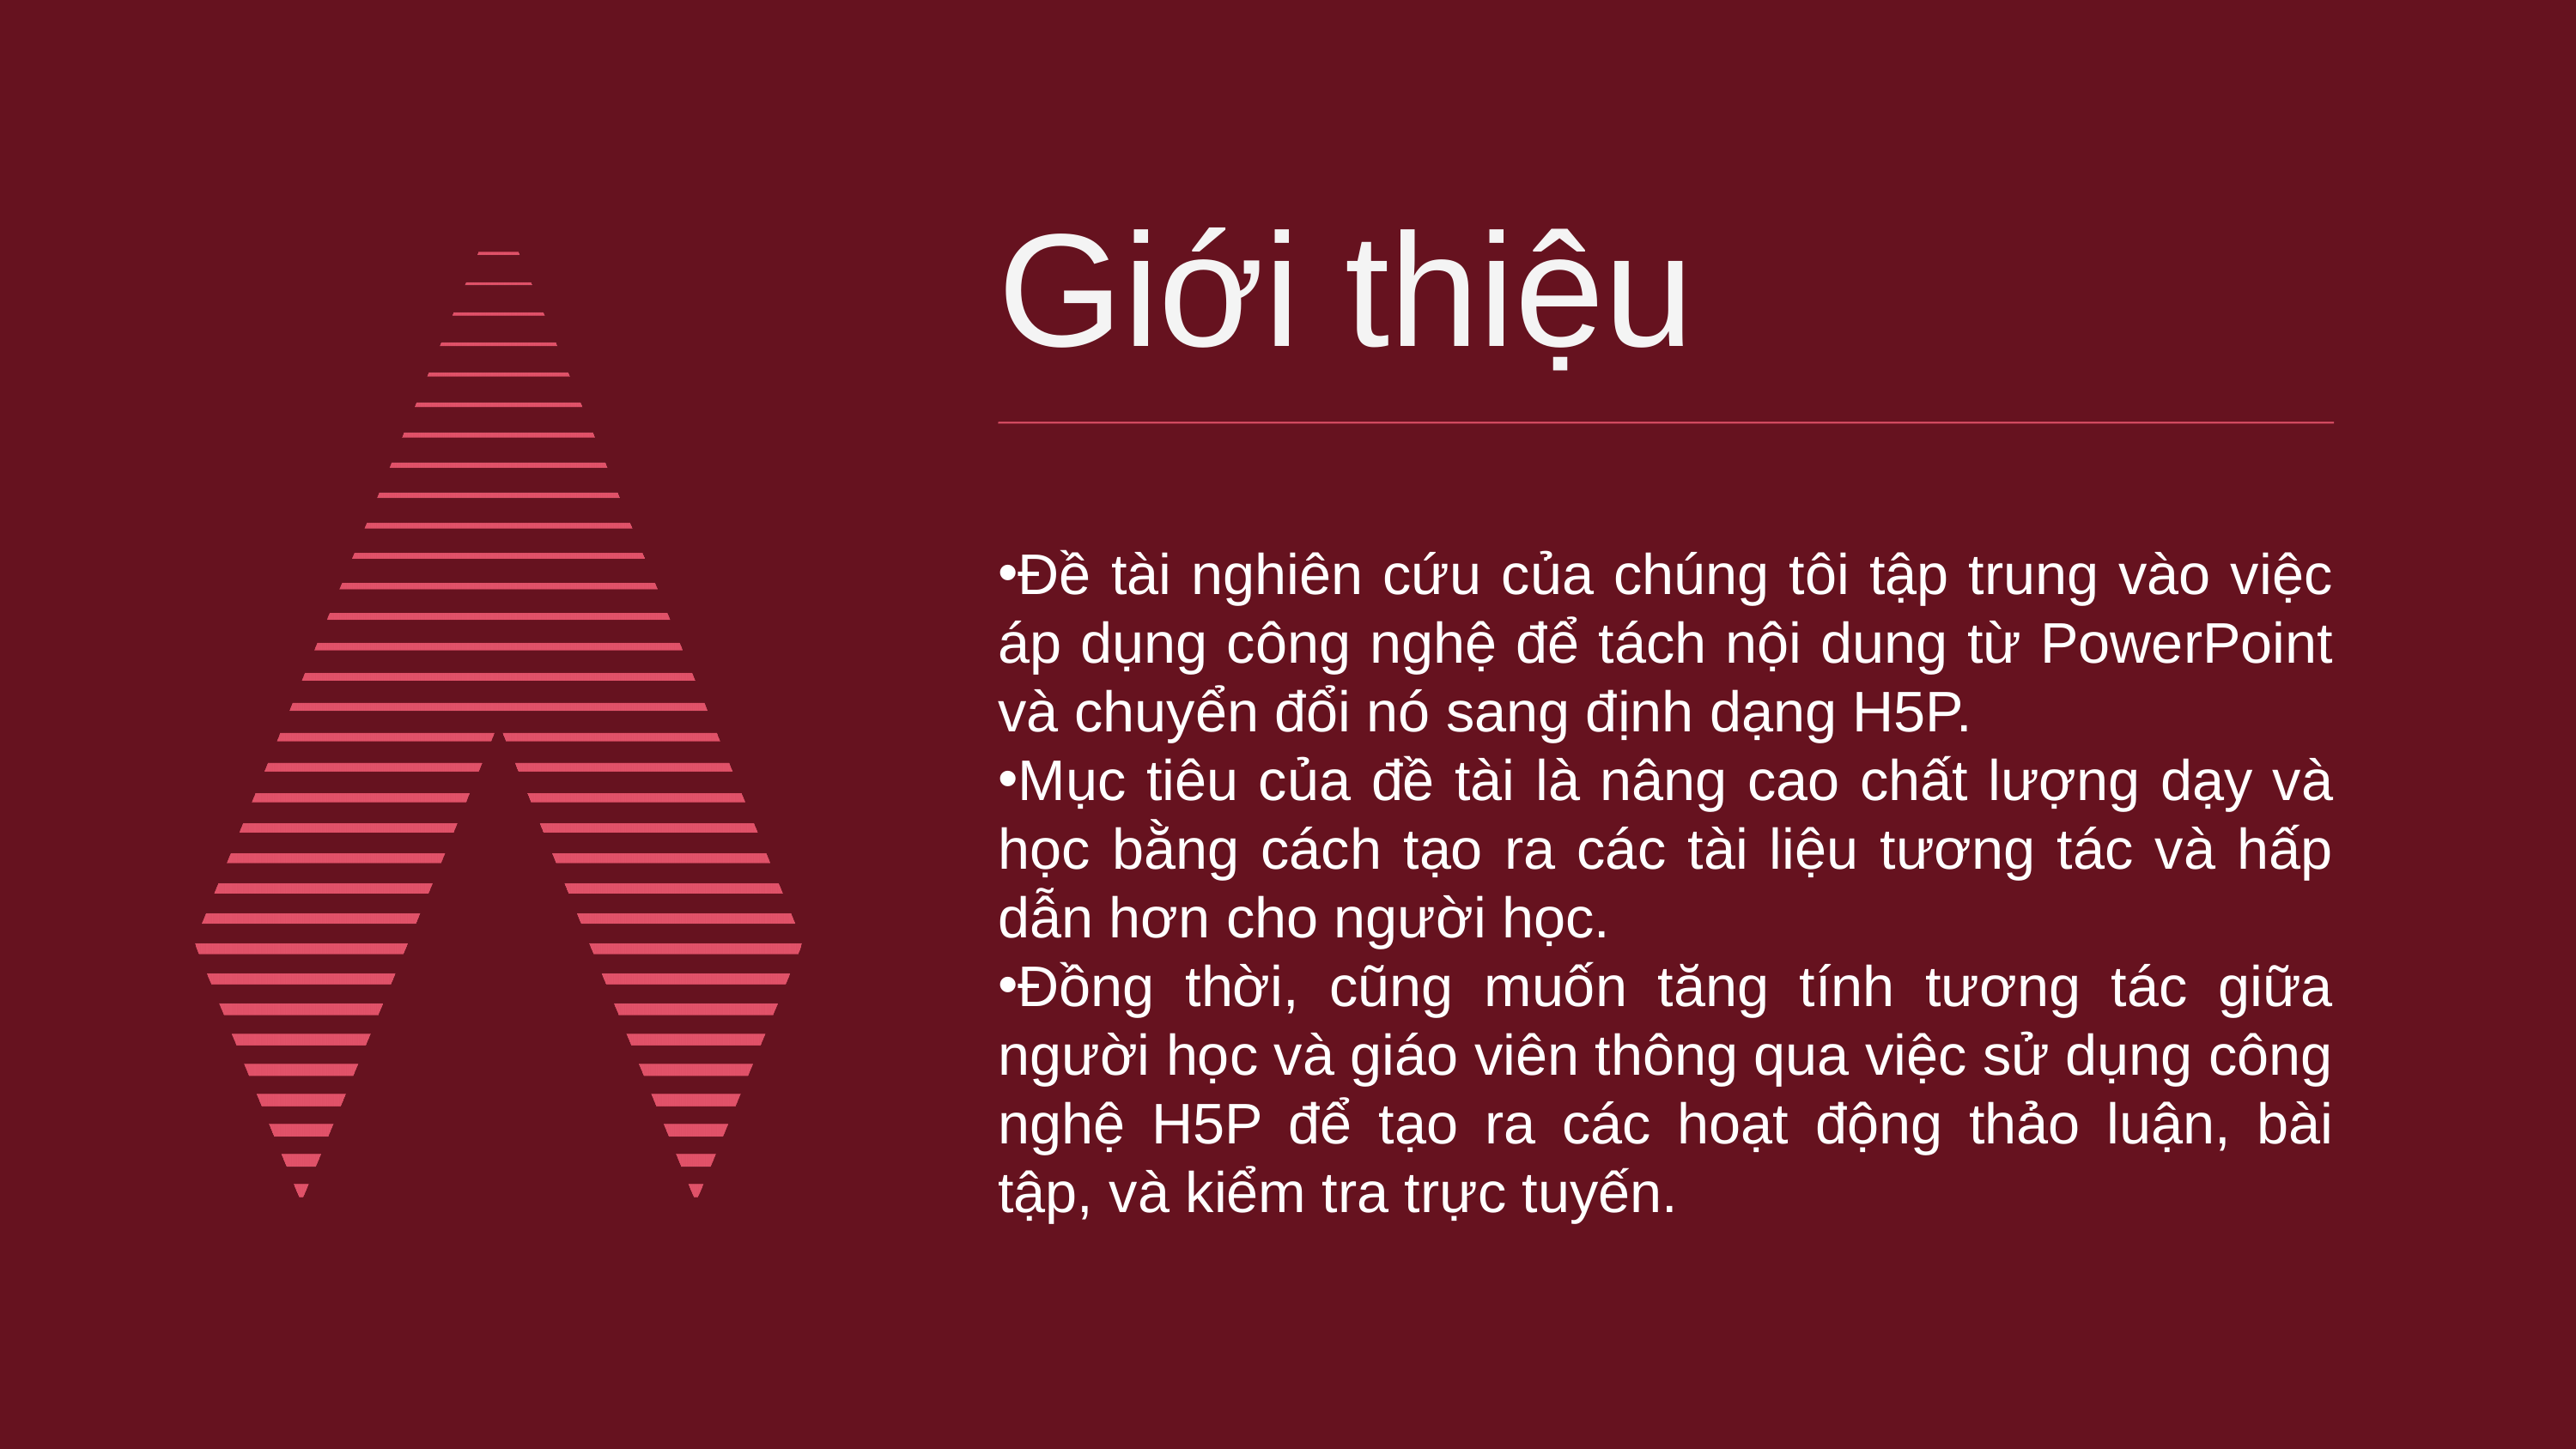

Giới thiệu

Đề tài nghiên cứu của chúng tôi tập trung vào việc áp dụng công nghệ để tách nội dung từ PowerPoint và chuyển đổi nó sang định dạng H5P.
Mục tiêu của đề tài là nâng cao chất lượng dạy và học bằng cách tạo ra các tài liệu tương tác và hấp dẫn hơn cho người học.
Đồng thời, cũng muốn tăng tính tương tác giữa người học và giáo viên thông qua việc sử dụng công nghệ H5P để tạo ra các hoạt động thảo luận, bài tập, và kiểm tra trực tuyến.